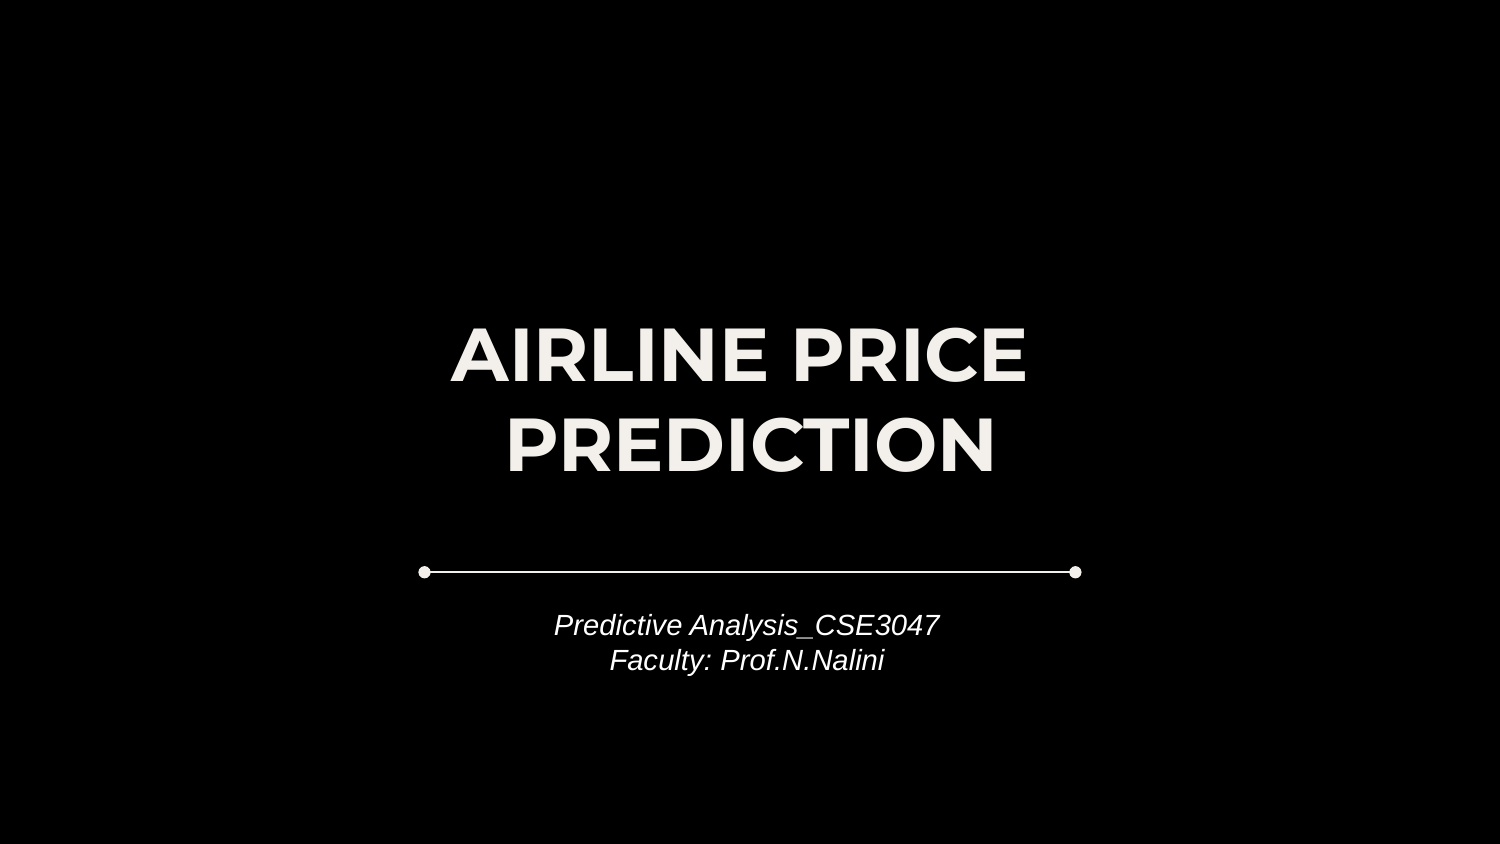

# AIRLINE PRICE PREDICTION
Predictive Analysis_CSE3047
Faculty: Prof.N.Nalini